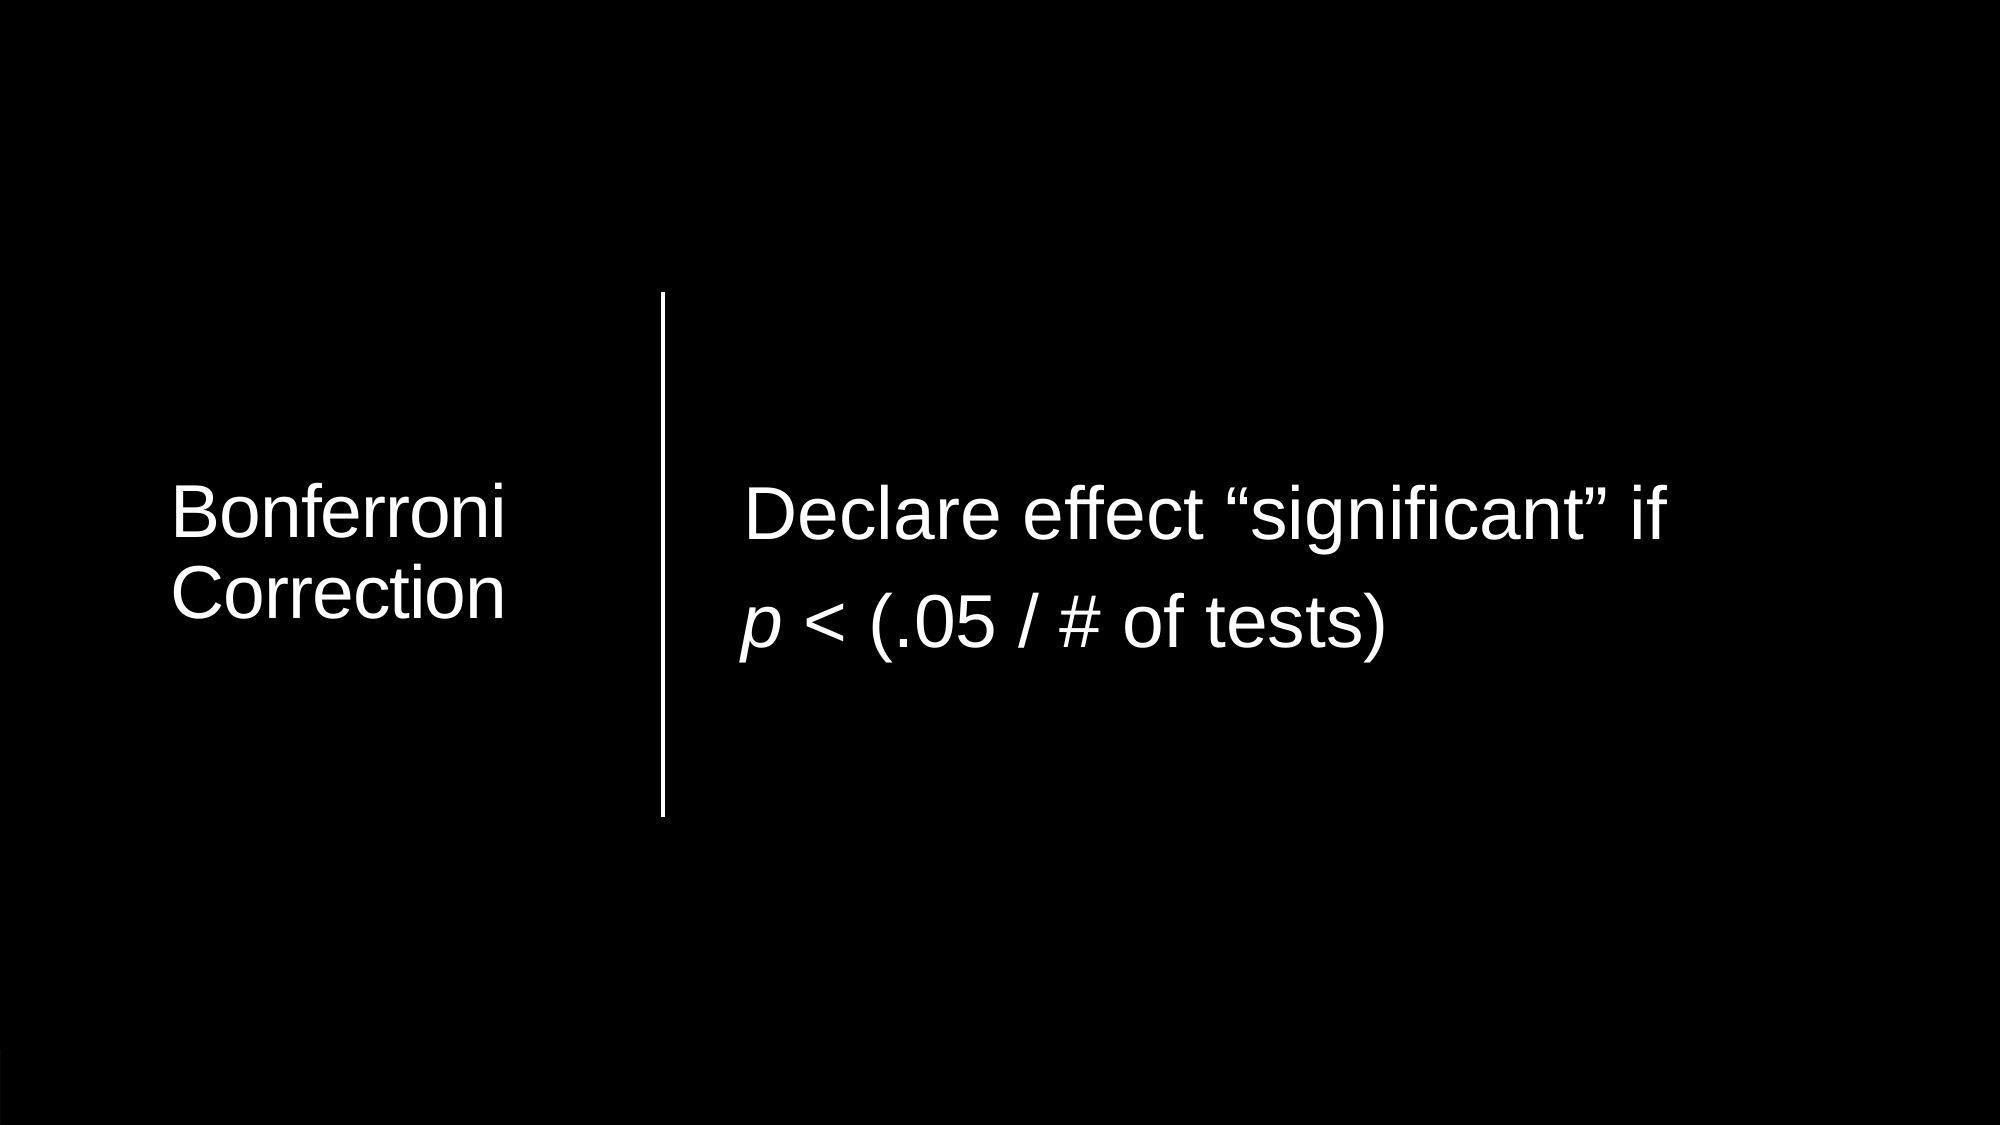

# Bonferroni Correction
Declare effect “significant” if
p < (.05 / # of tests)